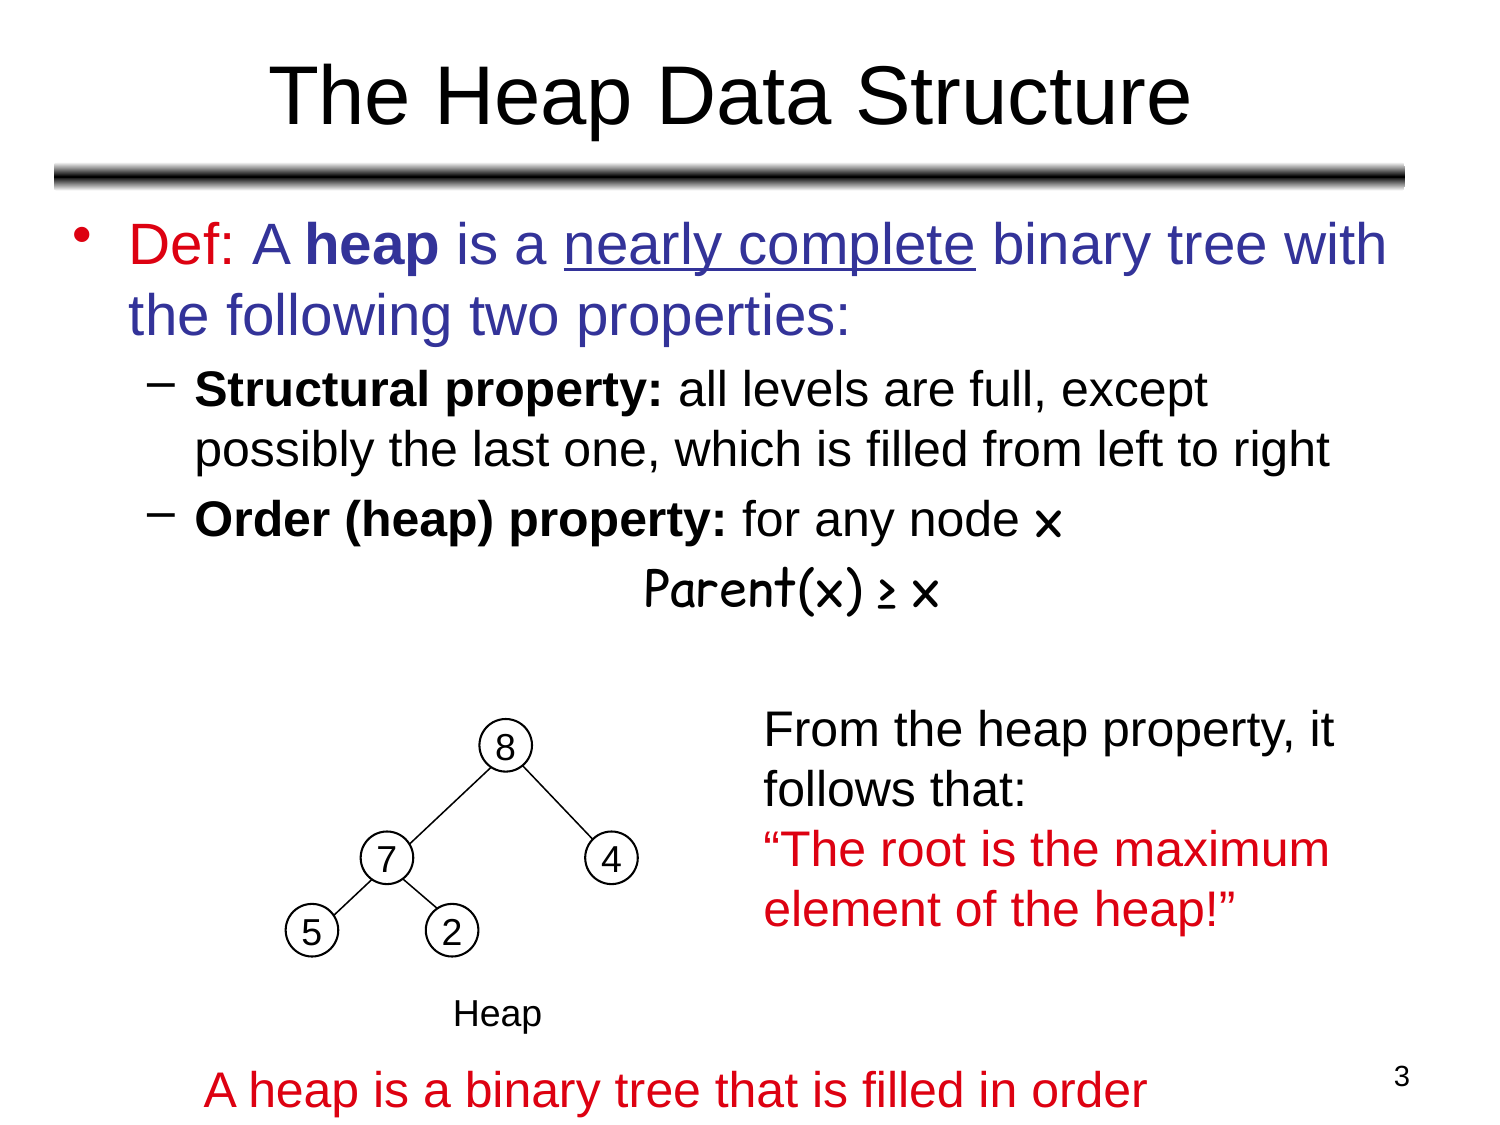

# The Heap Data Structure
Def: A heap is a nearly complete binary tree with the following two properties:
Structural property: all levels are full, except possibly the last one, which is filled from left to right
Order (heap) property: for any node x
				Parent(x) ≥ x
From the heap property, it follows that:
“The root is the maximum
element of the heap!”
8

7
4

5
2
Heap
3
A heap is a binary tree that is filled in order